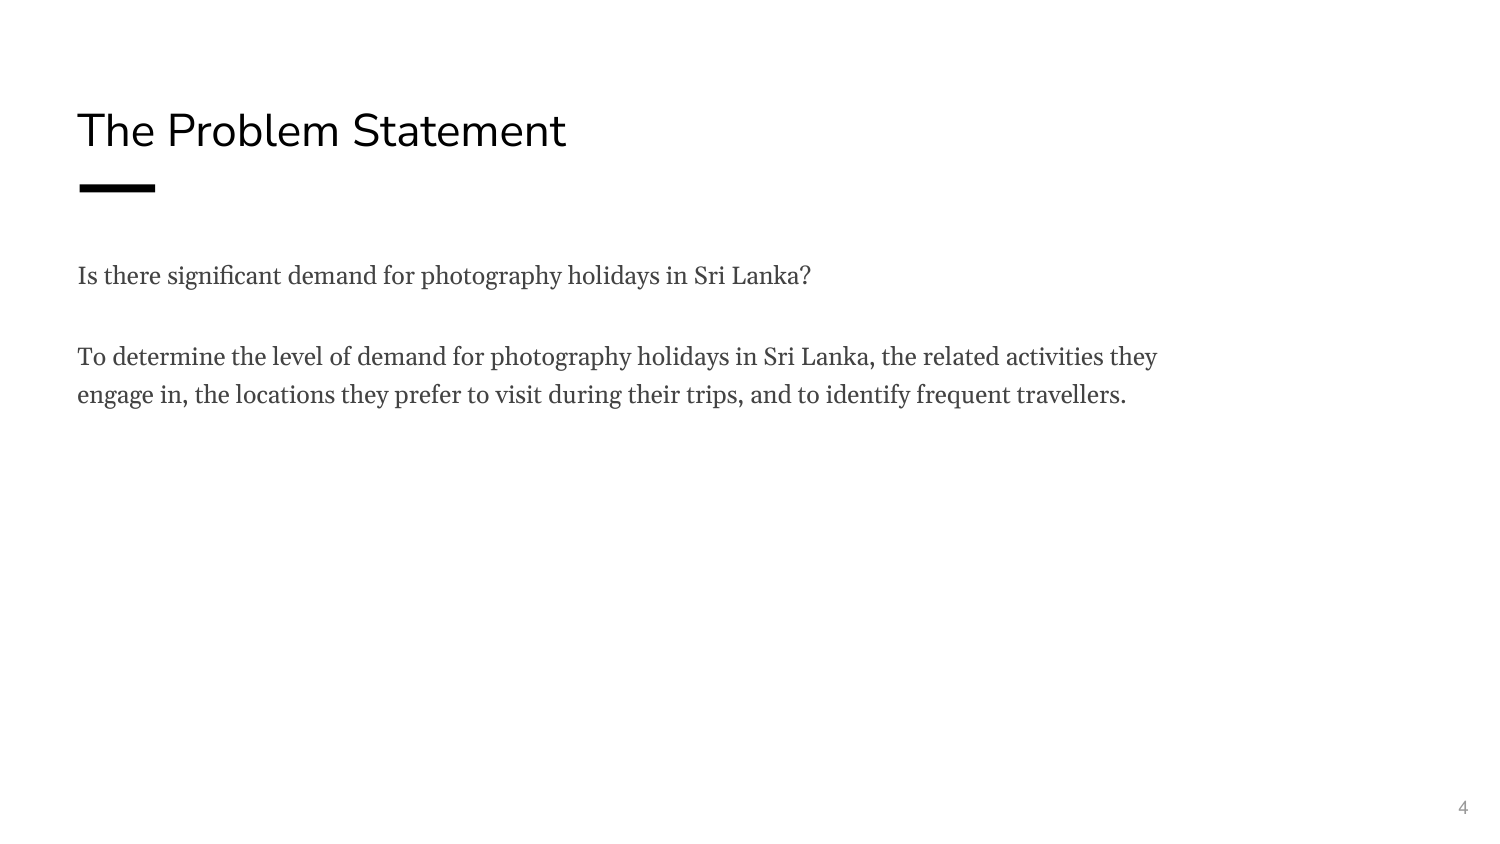

# The Problem Statement
Is there significant demand for photography holidays in Sri Lanka?
To determine the level of demand for photography holidays in Sri Lanka, the related activities they engage in, the locations they prefer to visit during their trips, and to identify frequent travellers.